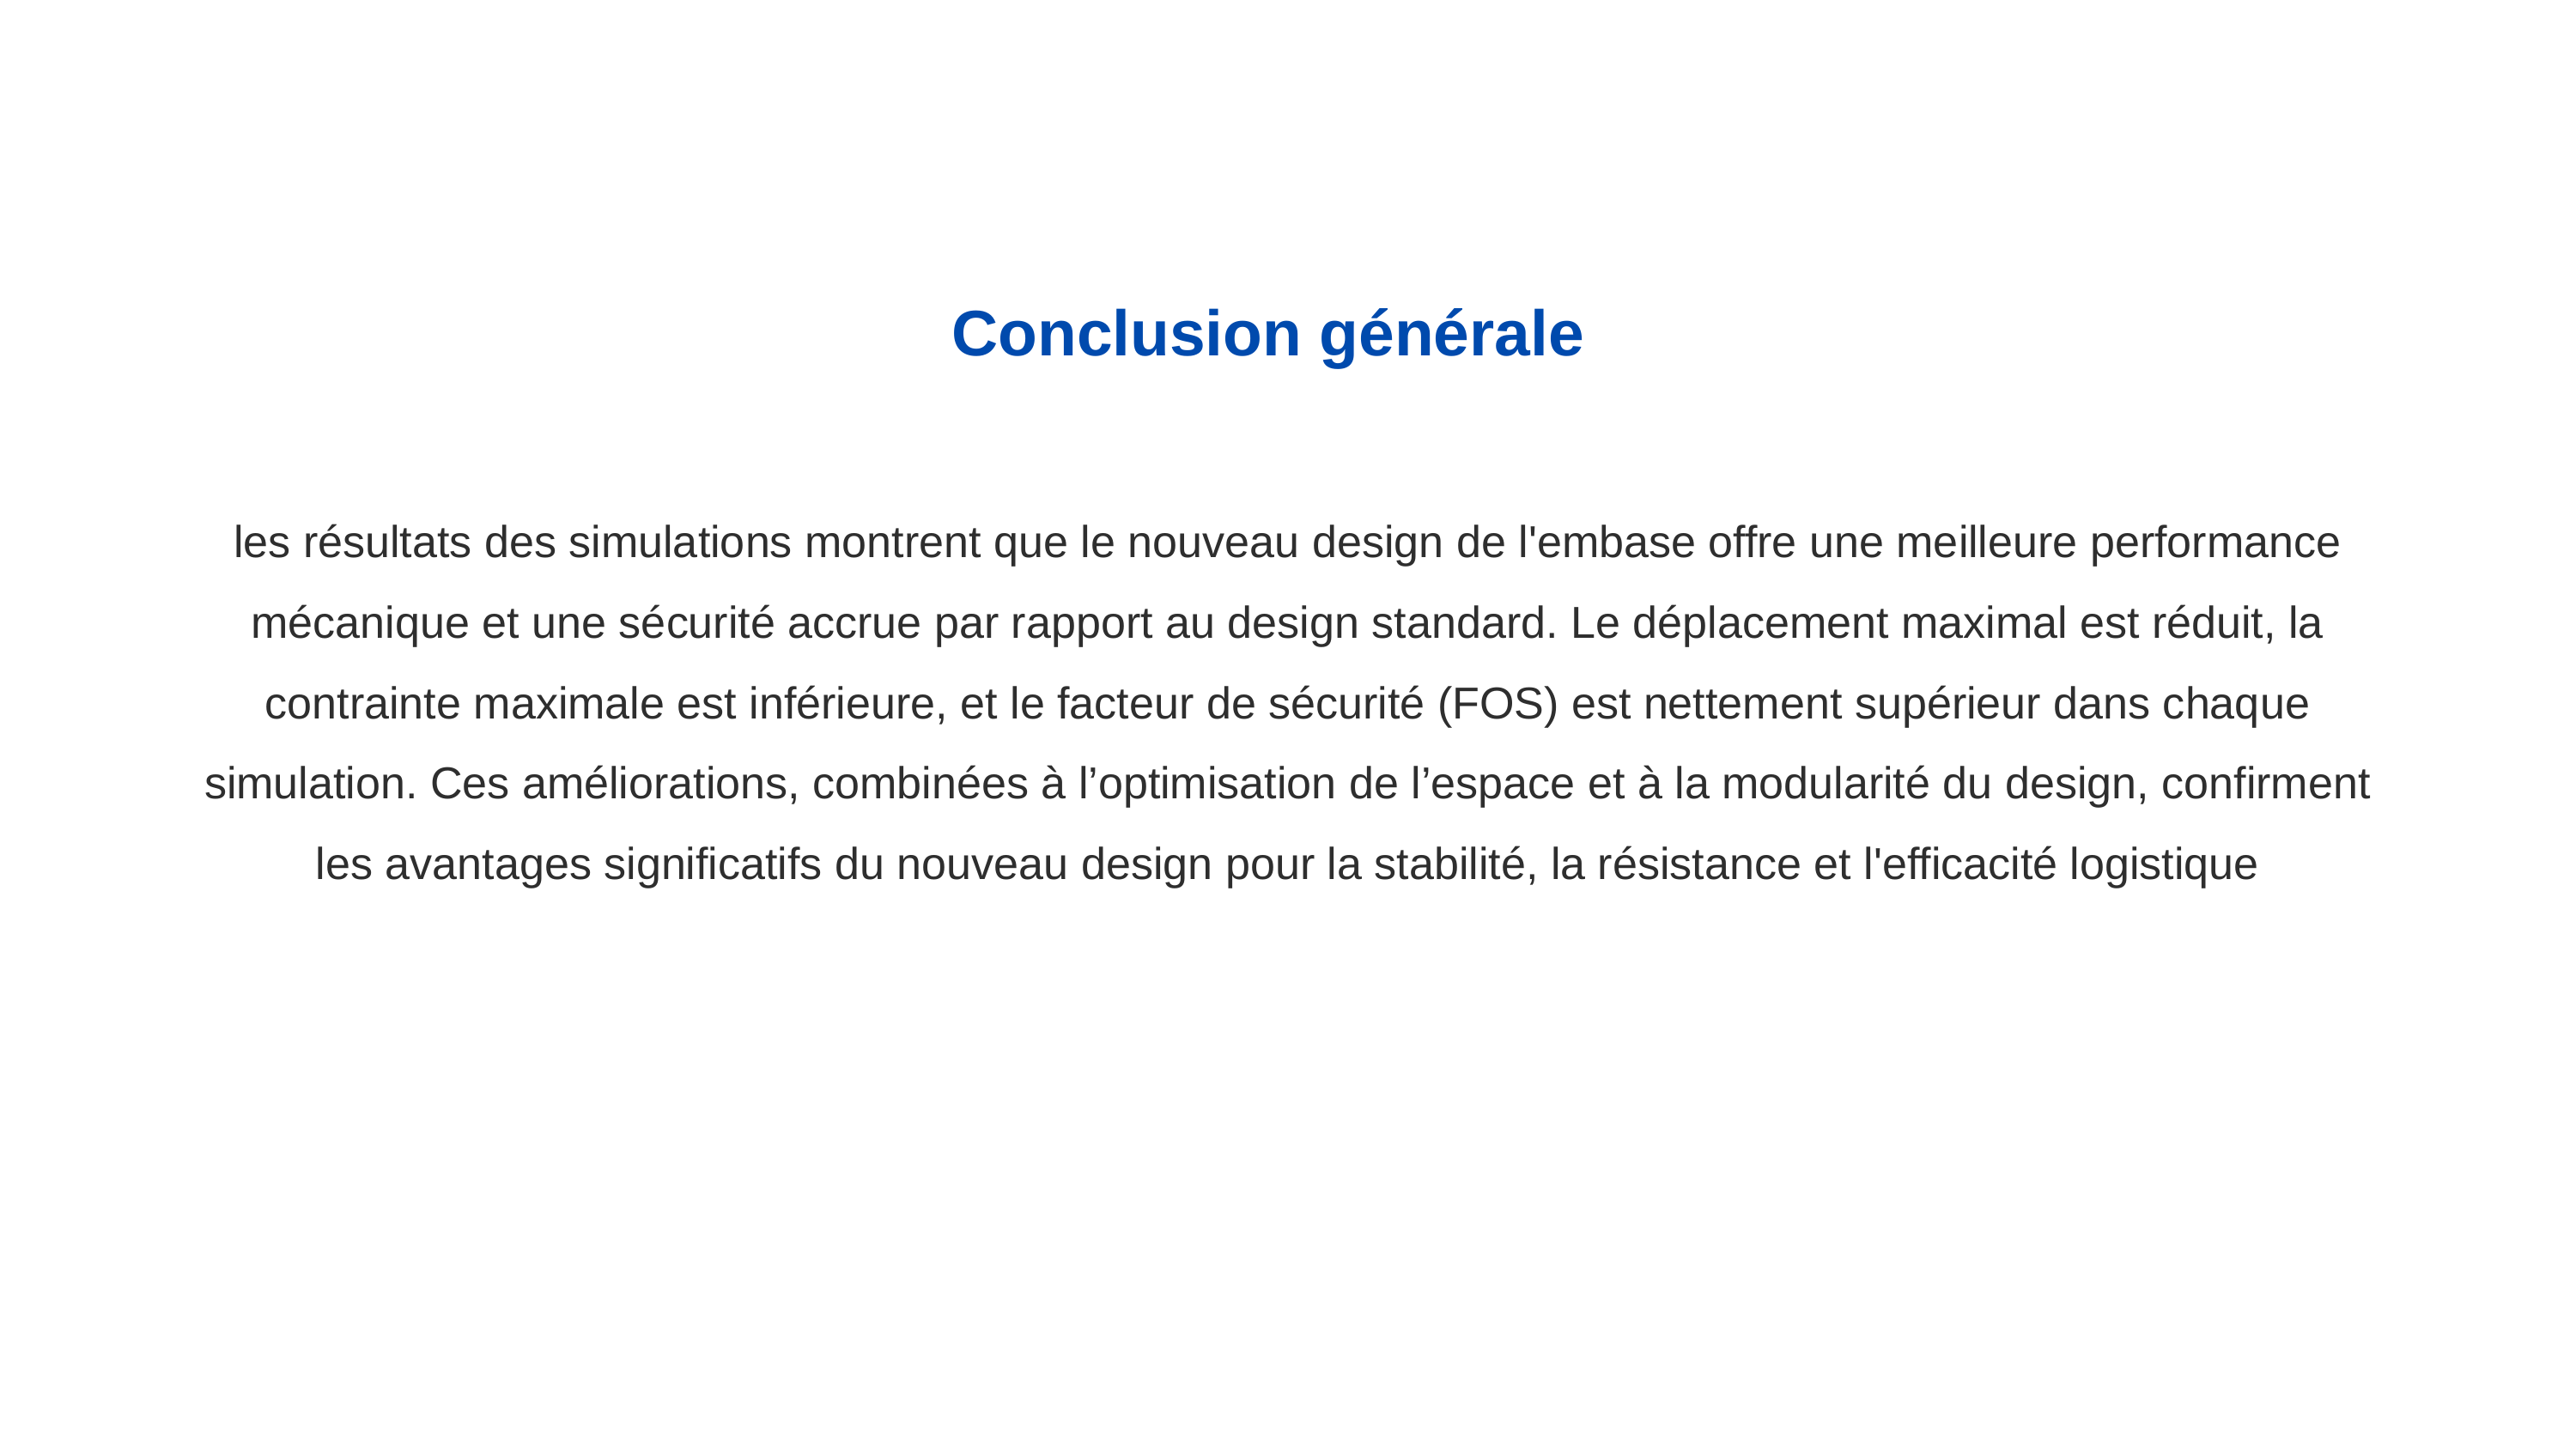

Conclusion générale
les résultats des simulations montrent que le nouveau design de l'embase offre une meilleure performance mécanique et une sécurité accrue par rapport au design standard. Le déplacement maximal est réduit, la contrainte maximale est inférieure, et le facteur de sécurité (FOS) est nettement supérieur dans chaque simulation. Ces améliorations, combinées à l’optimisation de l’espace et à la modularité du design, confirment les avantages significatifs du nouveau design pour la stabilité, la résistance et l'efficacité logistique